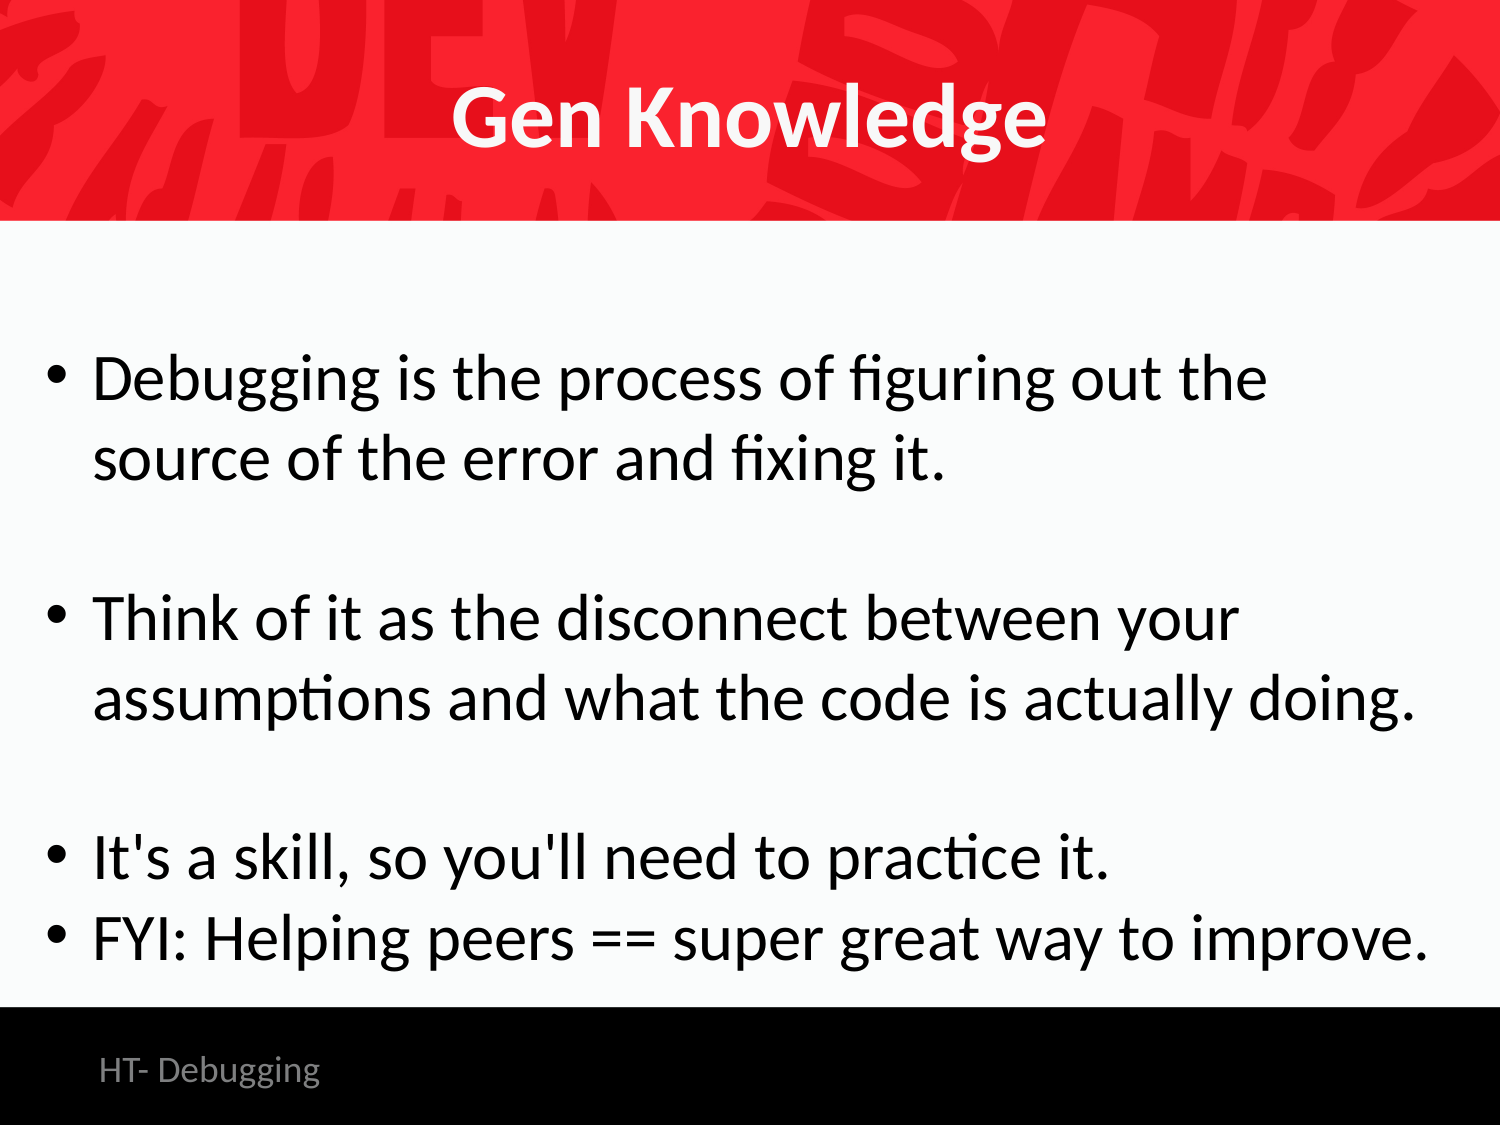

# Gen Knowledge

Debugging is the process of figuring out the source of the error and fixing it.

Think of it as the disconnect between your assumptions and what the code is actually doing.

It's a skill, so you'll need to practice it.
FYI: Helping peers == super great way to improve.
HT- Debugging